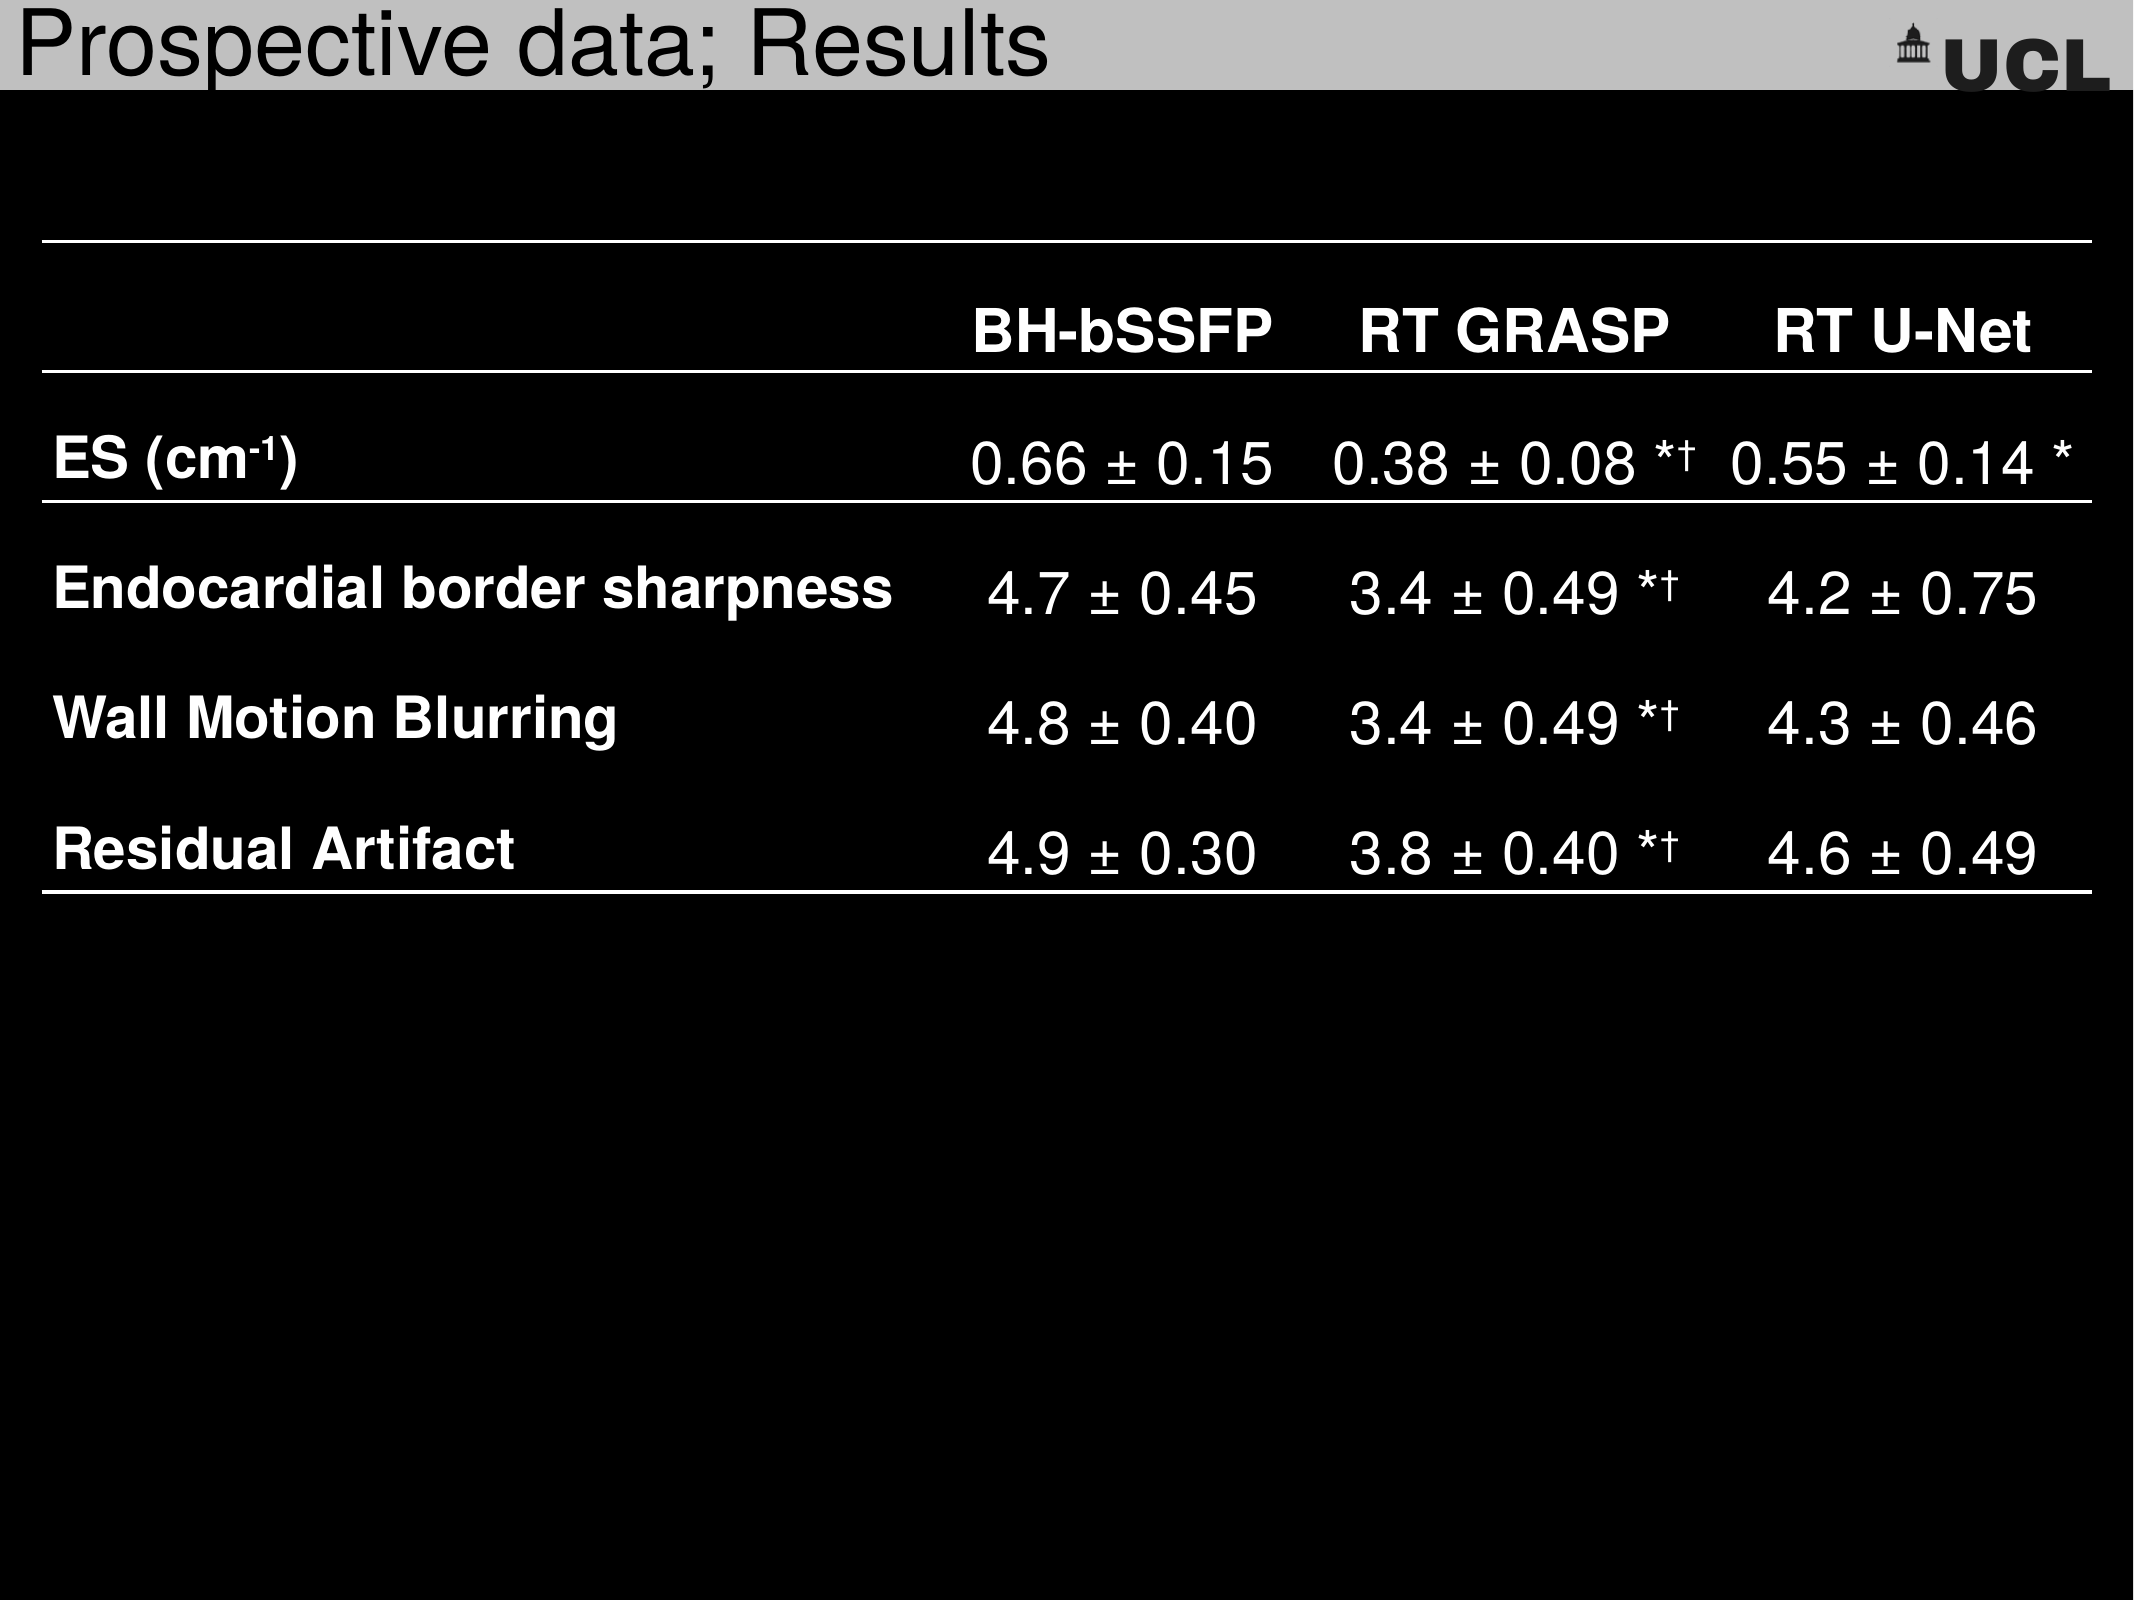

Prospective data; Results
|  | BH-bSSFP | RT GRASP | RT U-Net |
| --- | --- | --- | --- |
| ES (cm-1) | 0.66 ± 0.15 | 0.38 ± 0.08 \*† | 0.55 ± 0.14 \* |
| Endocardial border sharpness | 4.7 ± 0.45 | 3.4 ± 0.49 \*† | 4.2 ± 0.75 |
| Wall Motion Blurring | 4.8 ± 0.40 | 3.4 ± 0.49 \*† | 4.3 ± 0.46 |
| Residual Artifact | 4.9 ± 0.30 | 3.8 ± 0.40 \*† | 4.6 ± 0.49 |